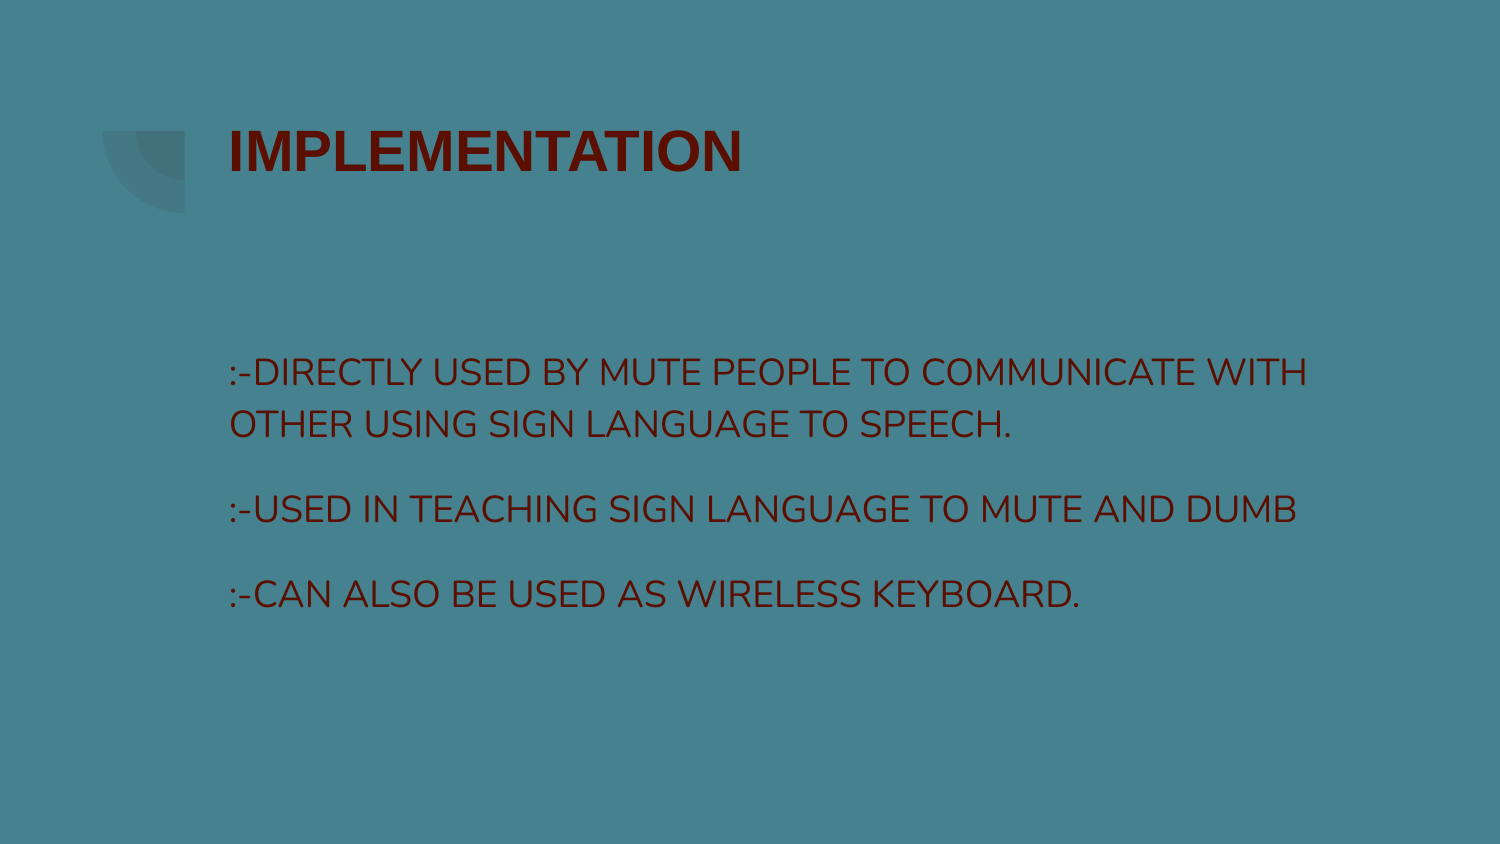

# IMPLEMENTATION
:-DIRECTLY USED BY MUTE PEOPLE TO COMMUNICATE WITH OTHER USING SIGN LANGUAGE TO SPEECH.
:-USED IN TEACHING SIGN LANGUAGE TO MUTE AND DUMB
:-CAN ALSO BE USED AS WIRELESS KEYBOARD.